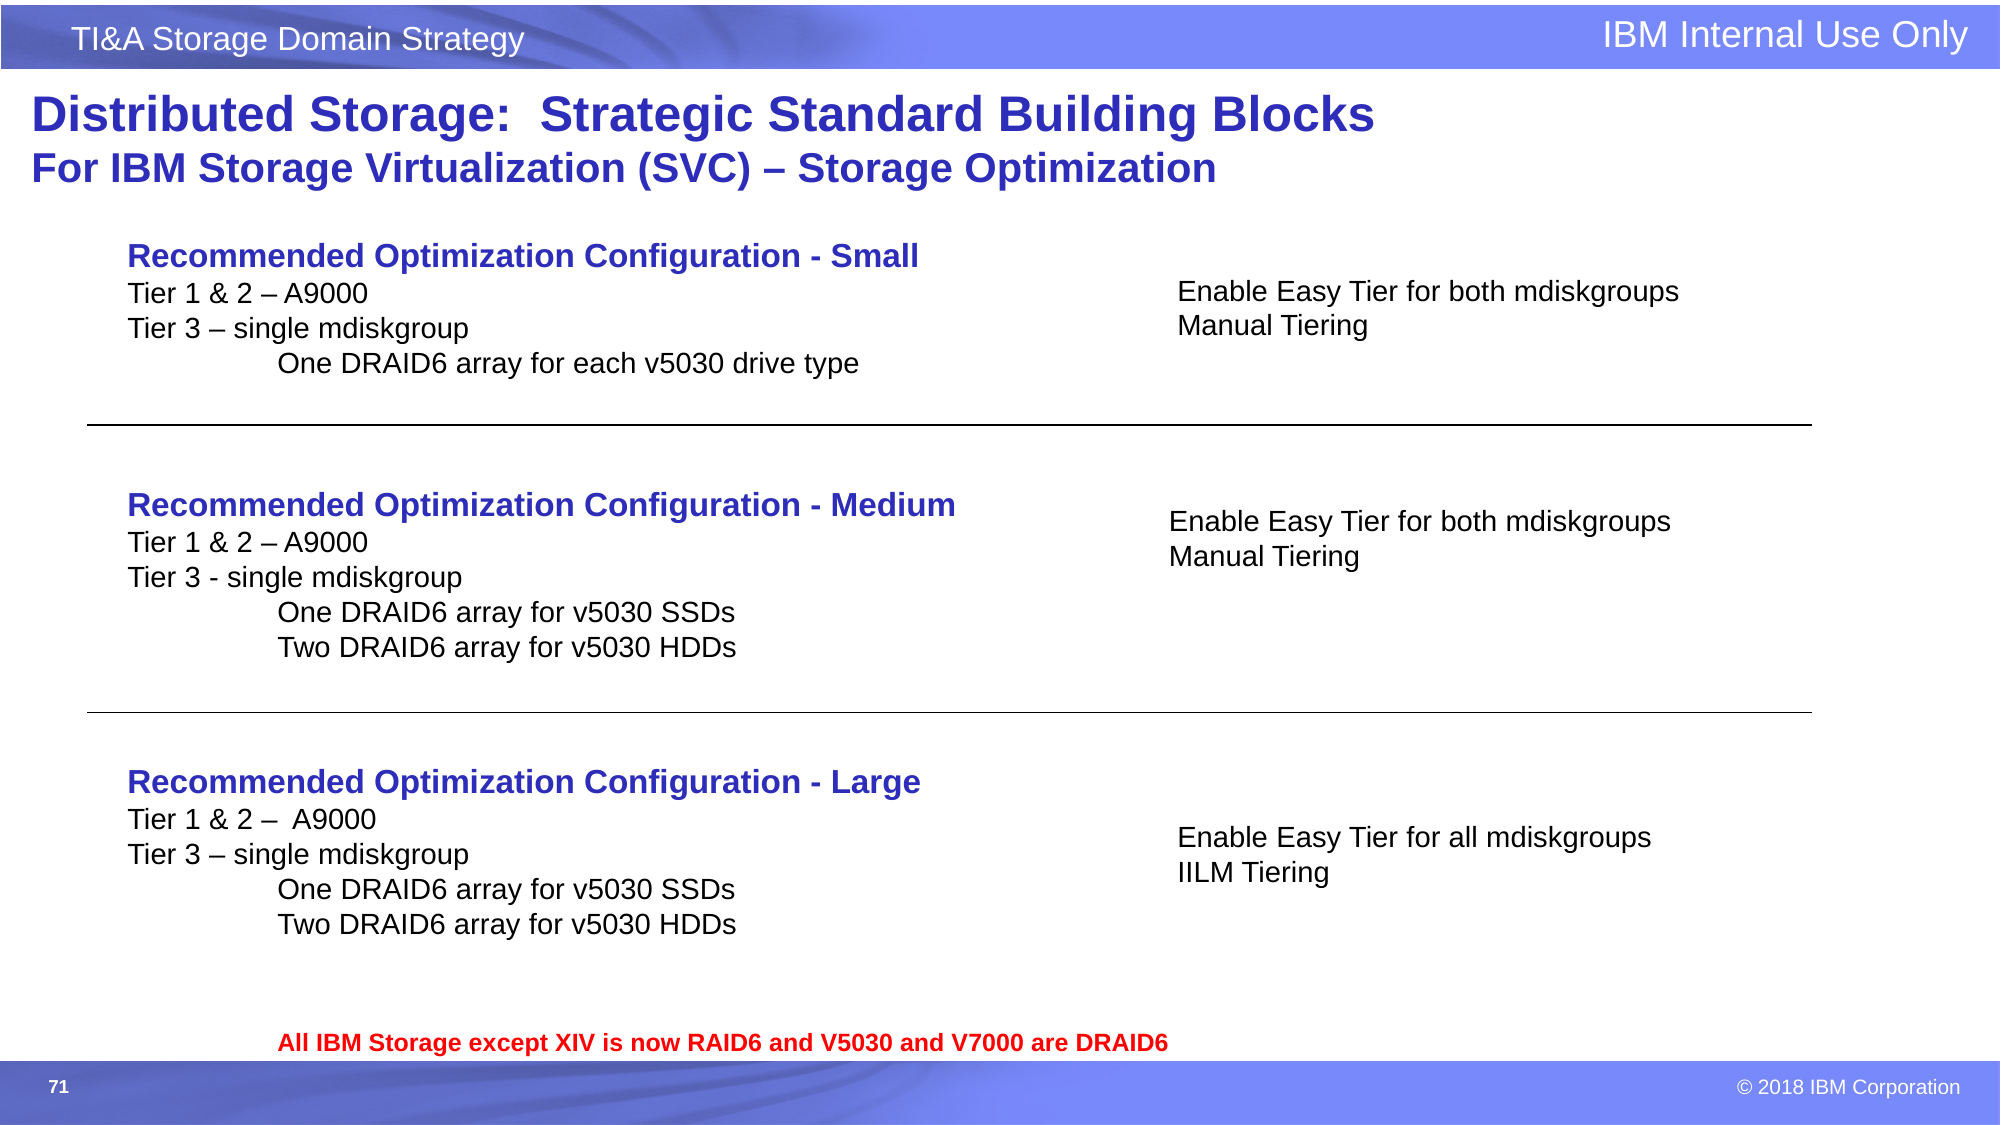

# Distributed Storage:  Strategic Standard Building Blocks For IBM Storage Virtualization (SVC) – Storage Optimization
Recommended Optimization Configuration - Small
Tier 1 & 2 – A9000
Tier 3 – single mdiskgroup
		One DRAID6 array for each v5030 drive type
Enable Easy Tier for both mdiskgroups
Manual Tiering
Recommended Optimization Configuration - Medium
Tier 1 & 2 – A9000
Tier 3 - single mdiskgroup
		One DRAID6 array for v5030 SSDs
		Two DRAID6 array for v5030 HDDs
Enable Easy Tier for both mdiskgroups
Manual Tiering
Recommended Optimization Configuration - Large
Tier 1 & 2 –  A9000
Tier 3 – single mdiskgroup
		One DRAID6 array for v5030 SSDs
		Two DRAID6 array for v5030 HDDs
Enable Easy Tier for all mdiskgroups
IILM Tiering
All IBM Storage except XIV is now RAID6 and V5030 and V7000 are DRAID6